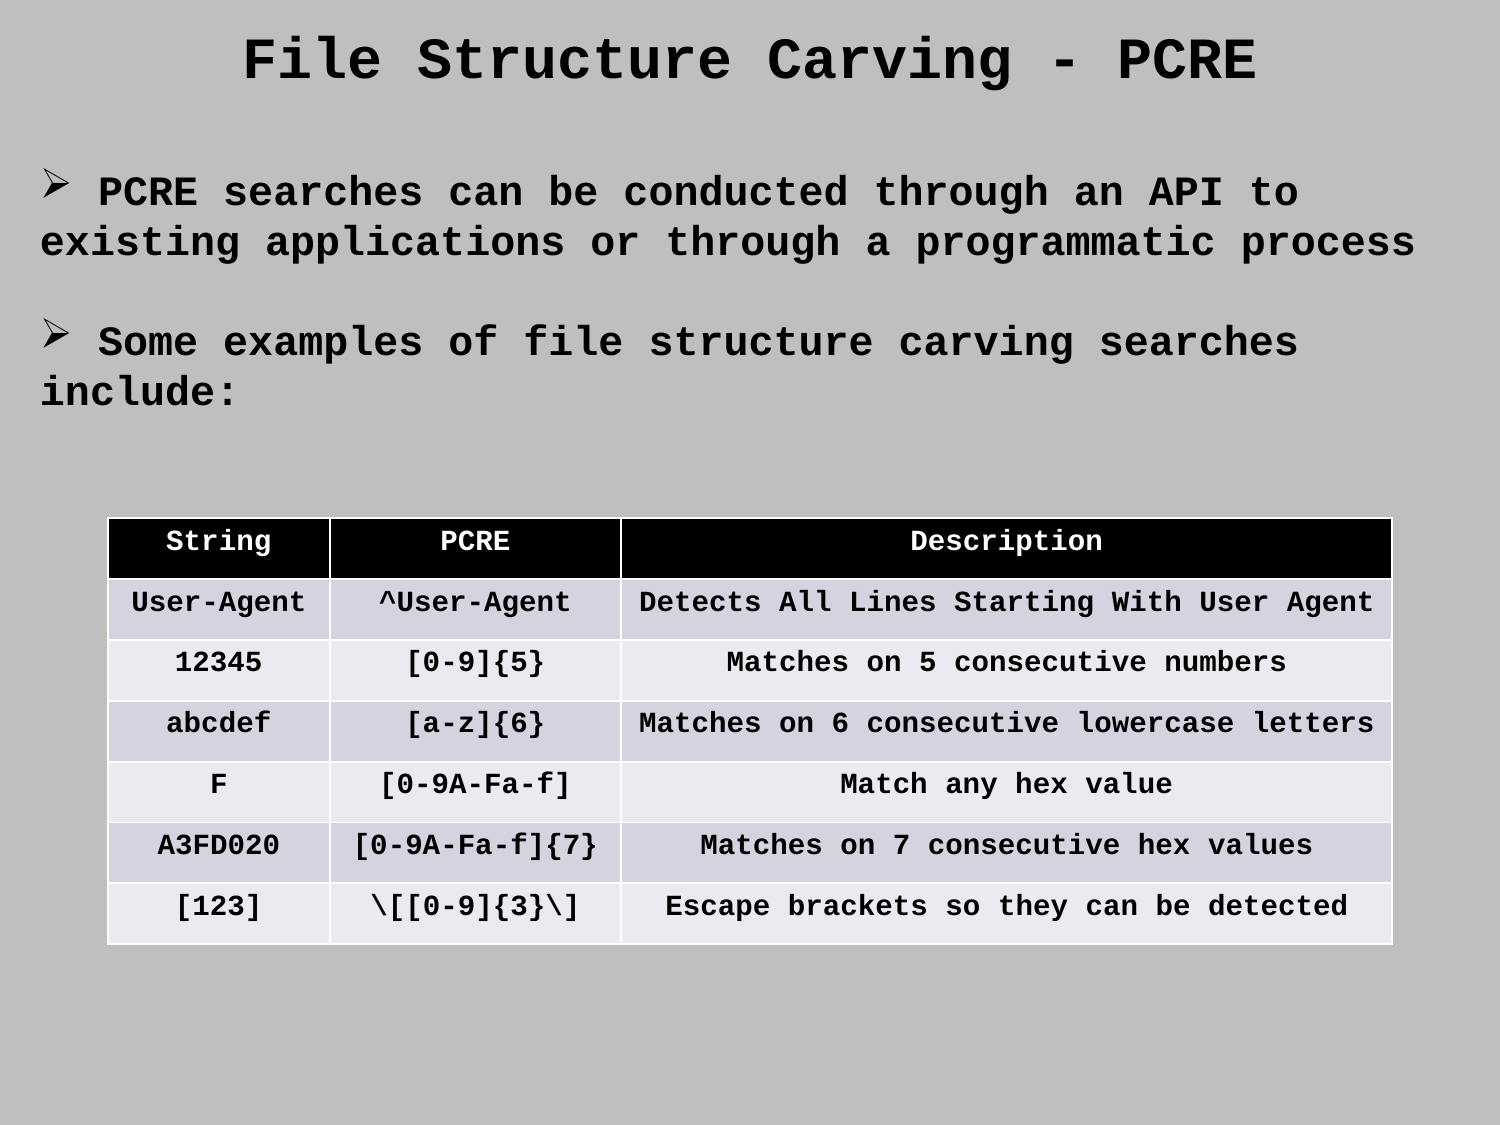

File Structure Carving - PCRE
 PCRE searches can be conducted through an API to existing applications or through a programmatic process

 Some examples of file structure carving searches include:
| String | PCRE | Description |
| --- | --- | --- |
| User-Agent | ^User-Agent | Detects All Lines Starting With User Agent |
| 12345 | [0-9]{5} | Matches on 5 consecutive numbers |
| abcdef | [a-z]{6} | Matches on 6 consecutive lowercase letters |
| F | [0-9A-Fa-f] | Match any hex value |
| A3FD020 | [0-9A-Fa-f]{7} | Matches on 7 consecutive hex values |
| [123] | \[[0-9]{3}\] | Escape brackets so they can be detected |